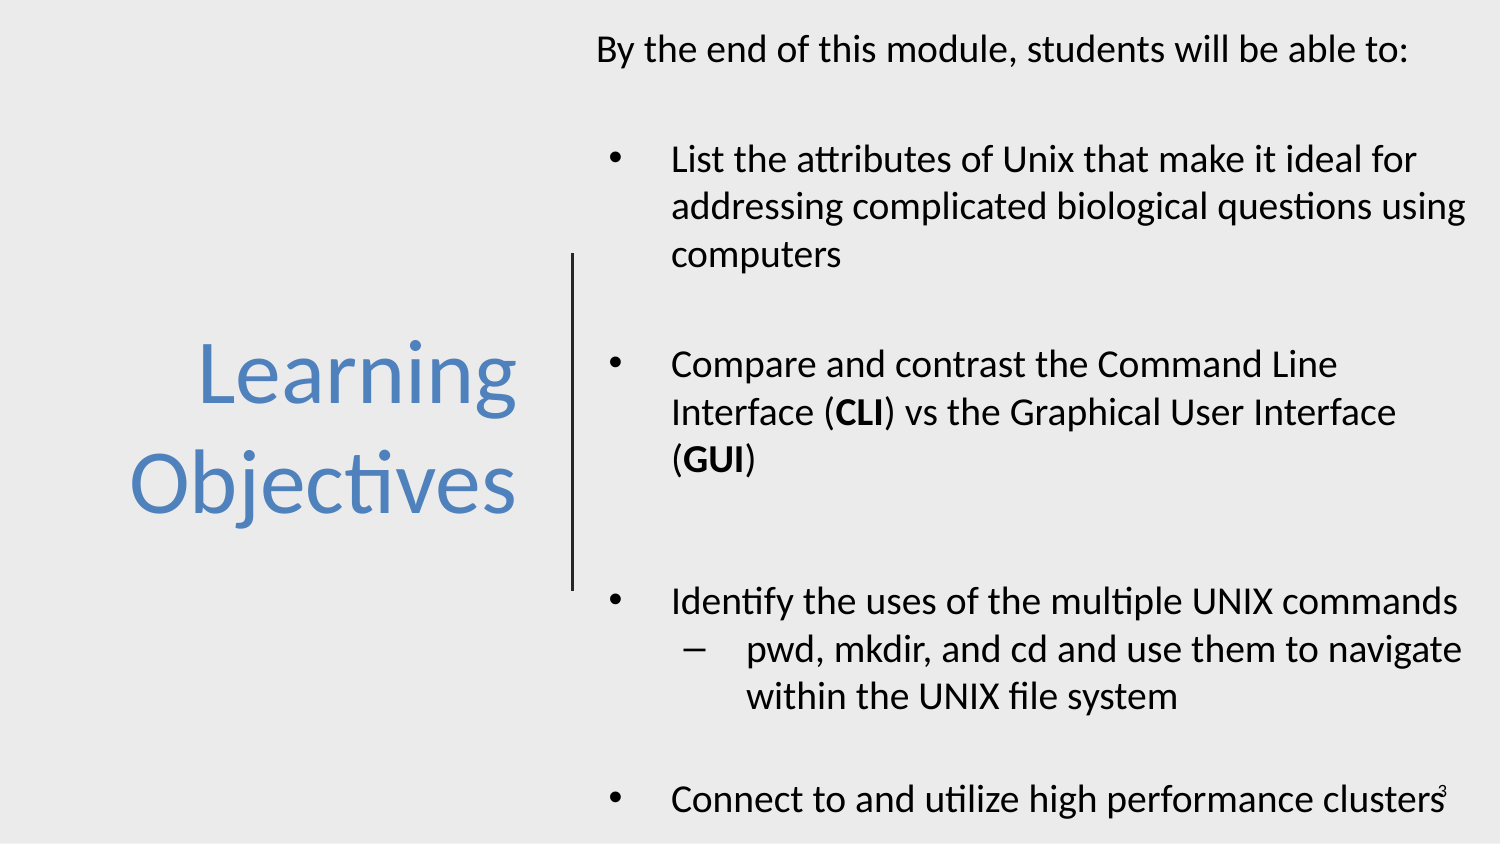

By the end of this module, students will be able to:

List the attributes of Unix that make it ideal for addressing complicated biological questions using computers

Compare and contrast the Command Line Interface (CLI) vs the Graphical User Interface (GUI)

Identify the uses of the multiple UNIX commands
pwd, mkdir, and cd and use them to navigate within the UNIX file system

Connect to and utilize high performance clusters

# Learning Objectives
3